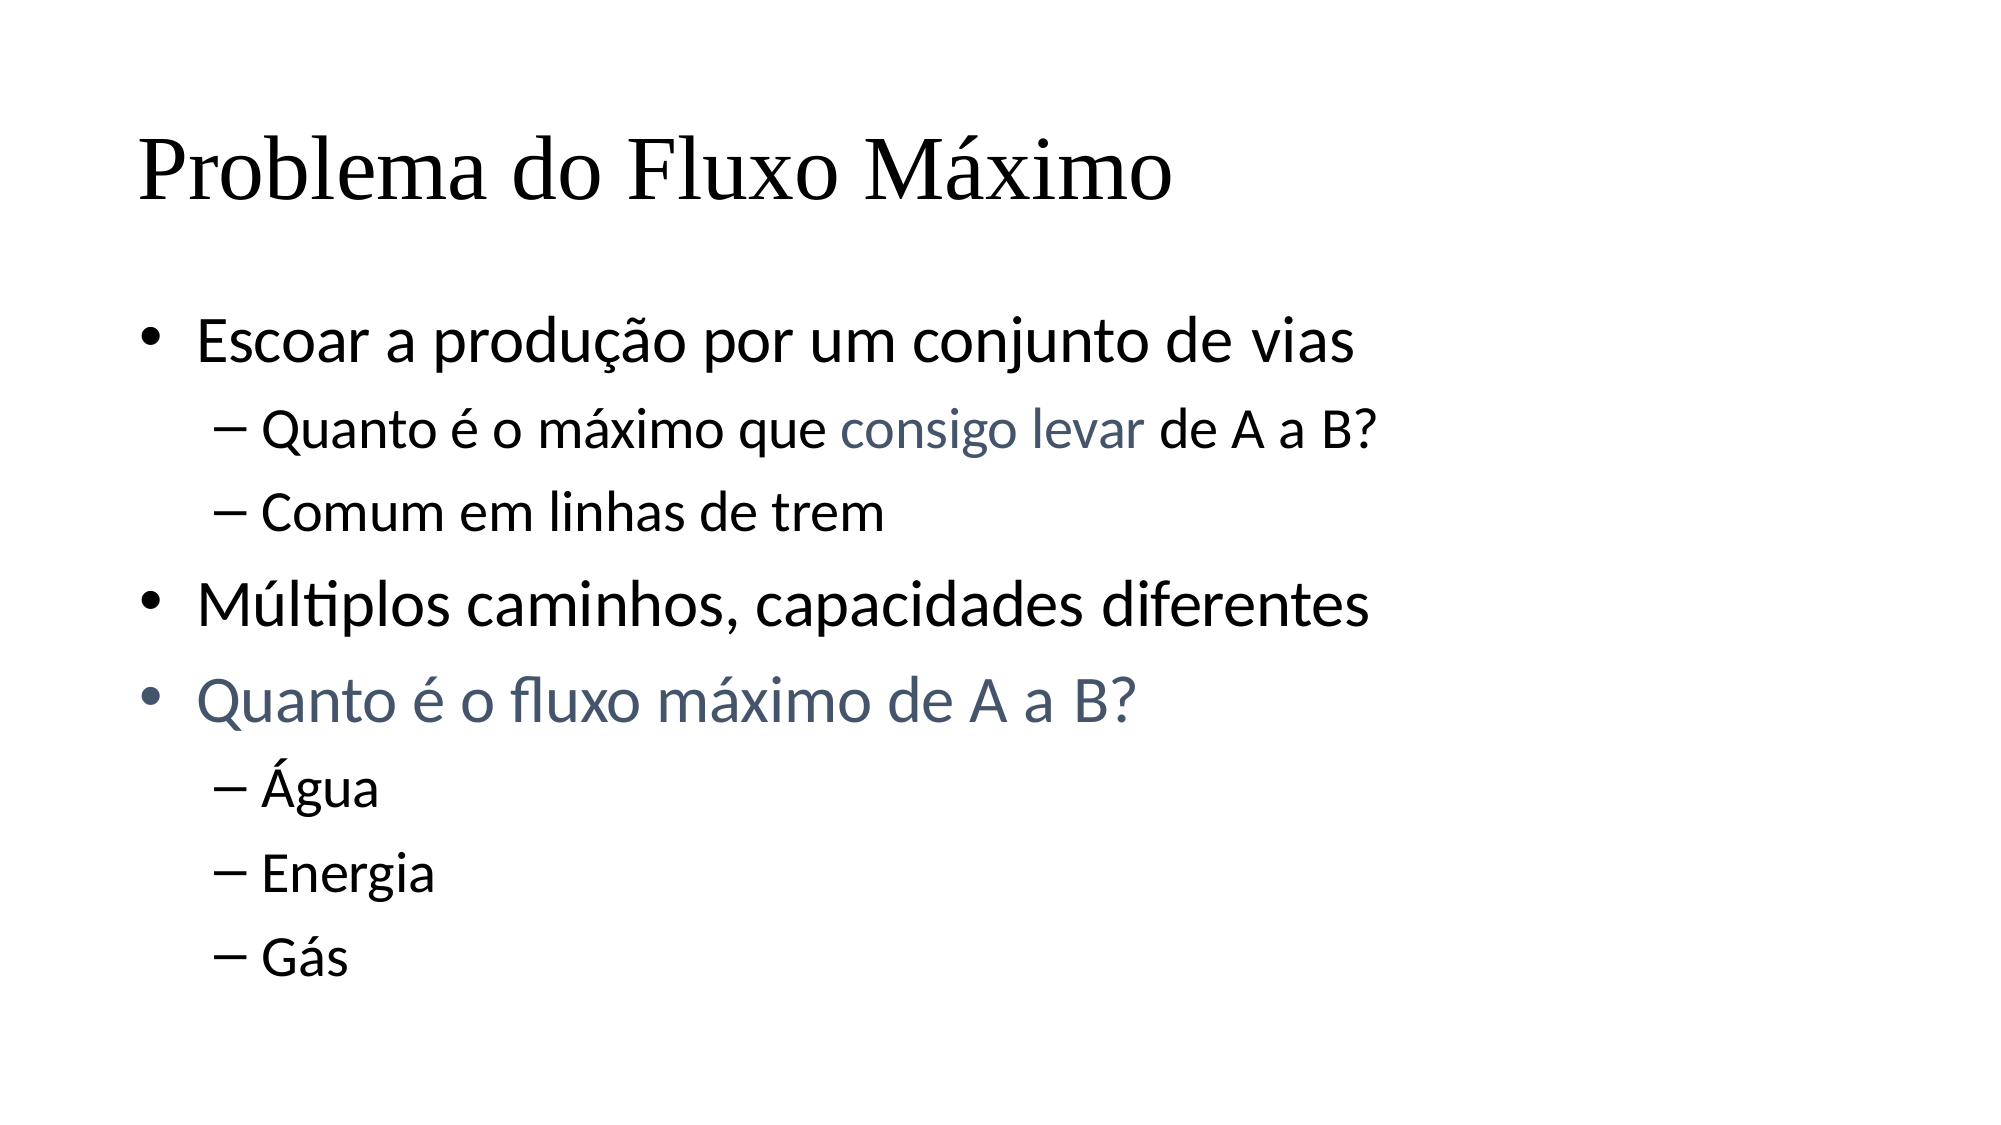

# Problema do Fluxo Máximo
Escoar a produção por um conjunto de vias
Quanto é o máximo que consigo levar de A a B?
Comum em linhas de trem
Múltiplos caminhos, capacidades diferentes
Quanto é o fluxo máximo de A a B?
Água
Energia
Gás